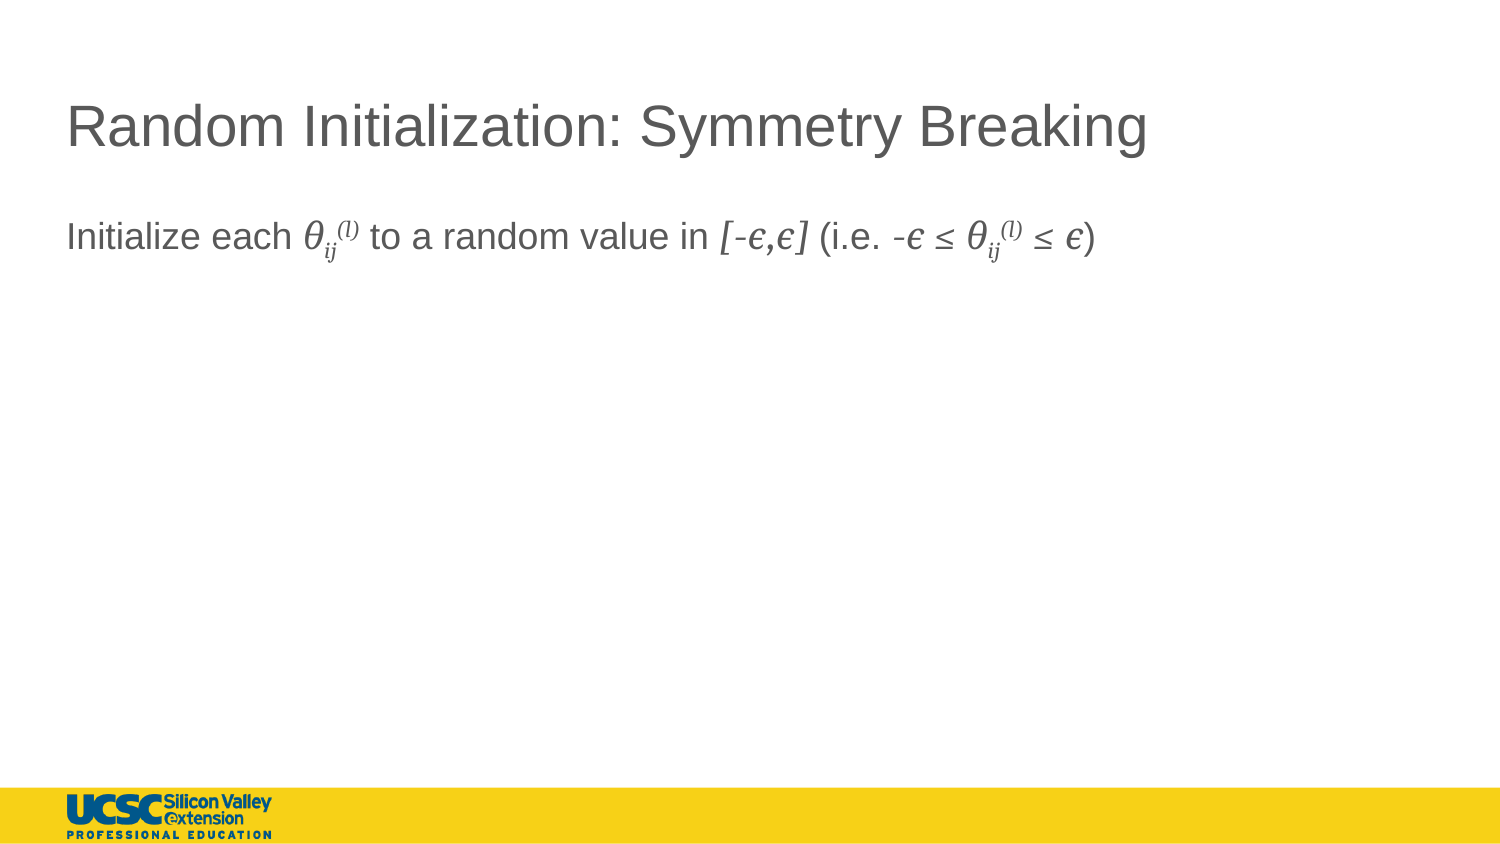

# Random Initialization: Symmetry Breaking
Initialize each θij(l) to a random value in [-є,є] (i.e. -є ≤ θij(l) ≤ є)